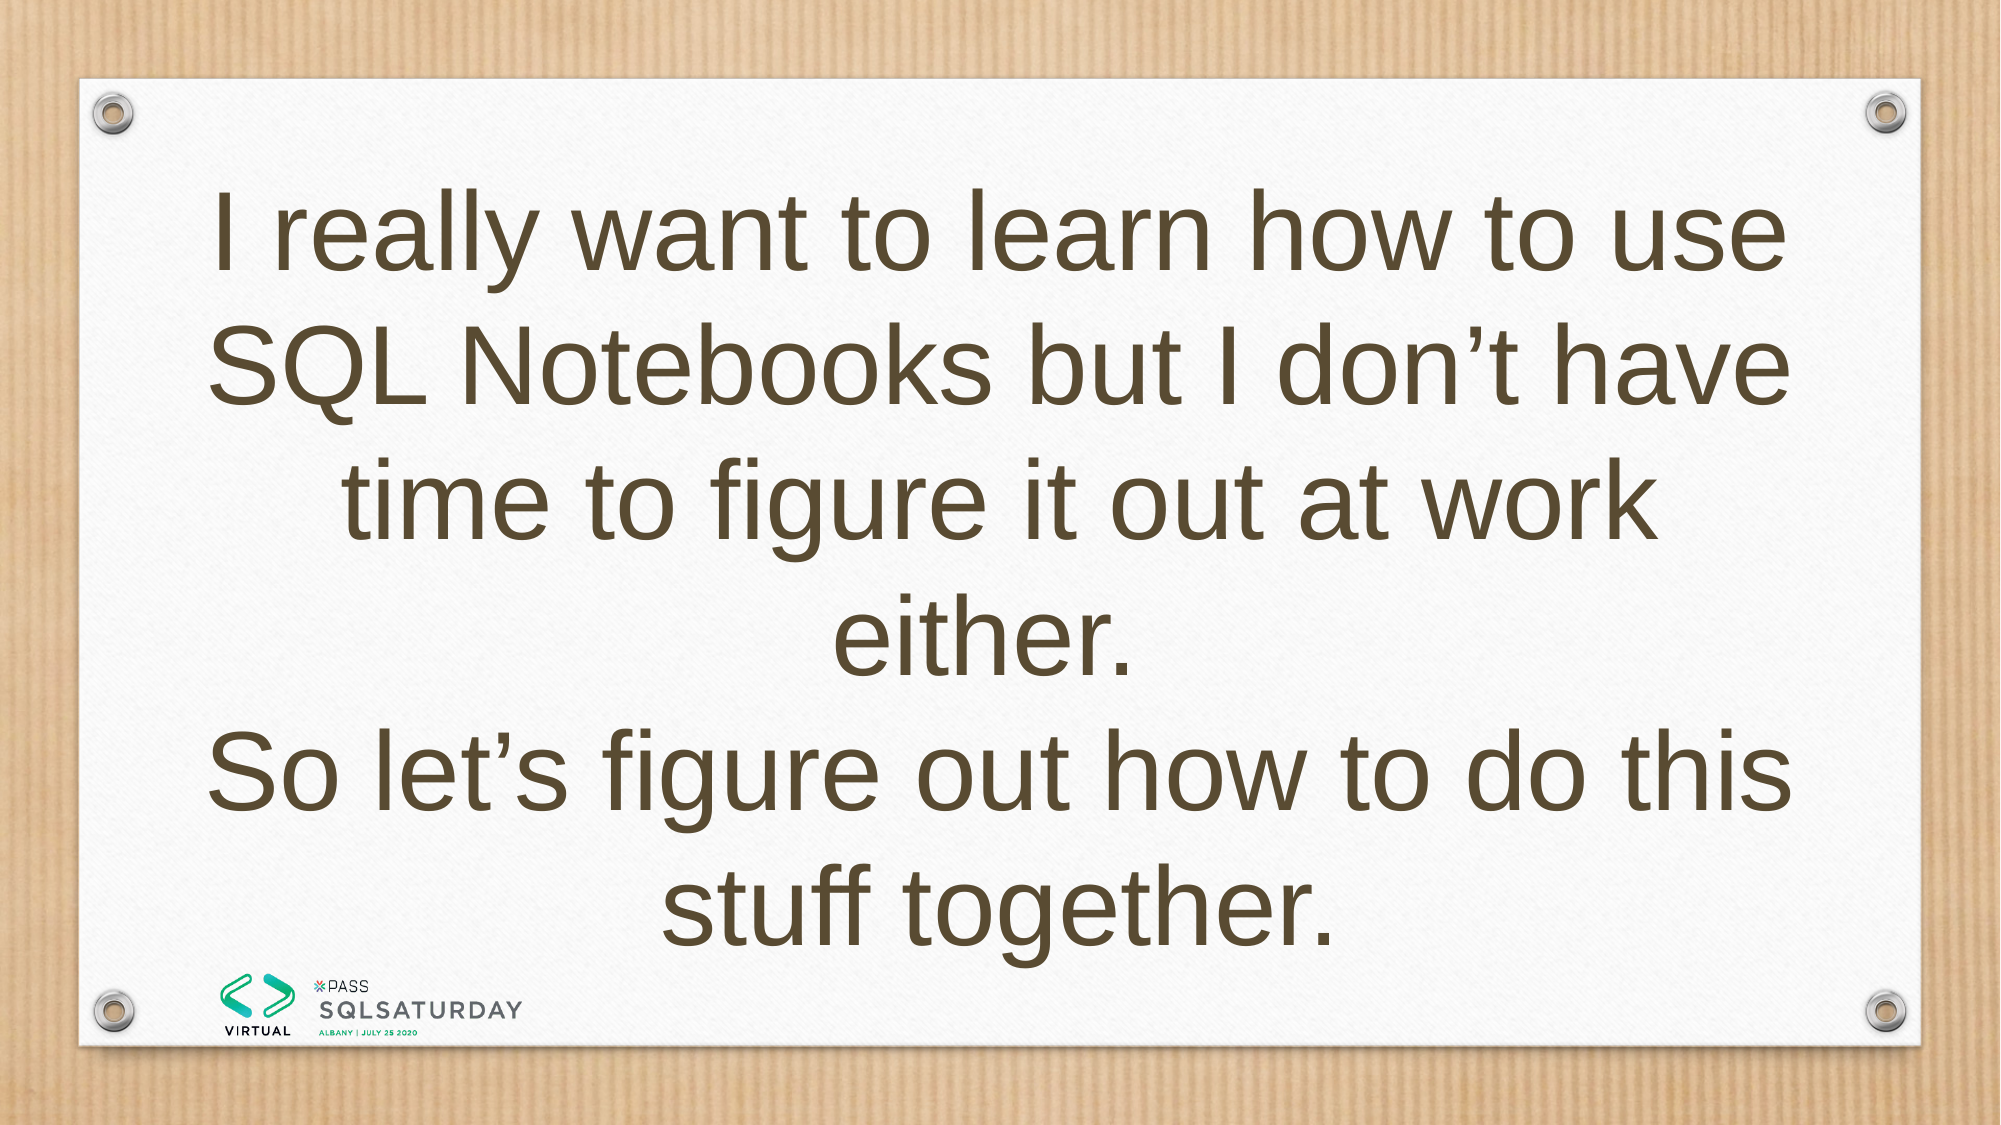

I really want to learn how to use SQL Notebooks but I don’t have time to figure it out at work either.
So let’s figure out how to do this stuff together.